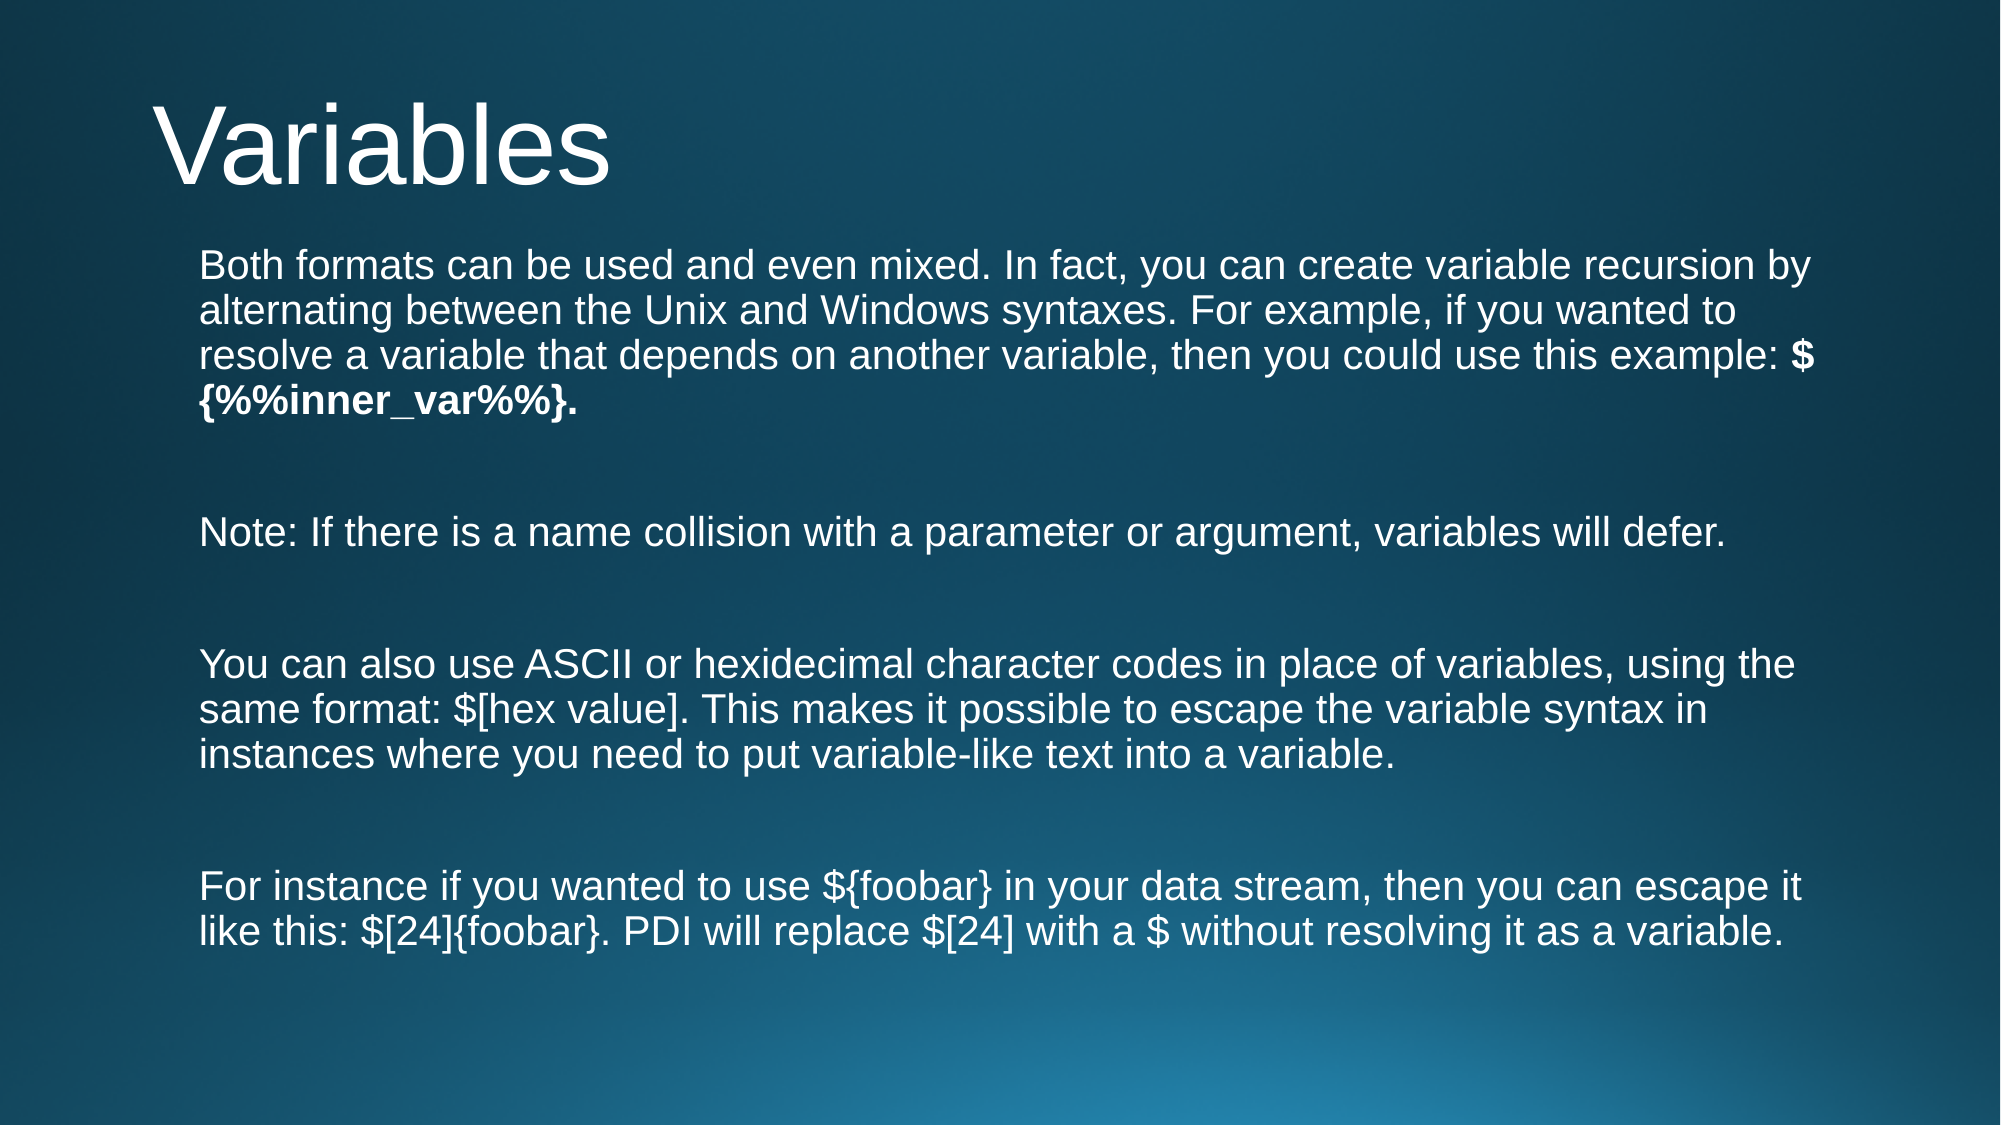

# Variables
Both formats can be used and even mixed. In fact, you can create variable recursion by alternating between the Unix and Windows syntaxes. For example, if you wanted to resolve a variable that depends on another variable, then you could use this example: ${%%inner_var%%}.

Note: If there is a name collision with a parameter or argument, variables will defer.

You can also use ASCII or hexidecimal character codes in place of variables, using the same format: $[hex value]. This makes it possible to escape the variable syntax in instances where you need to put variable-like text into a variable.

For instance if you wanted to use ${foobar} in your data stream, then you can escape it like this: $[24]{foobar}. PDI will replace $[24] with a $ without resolving it as a variable.